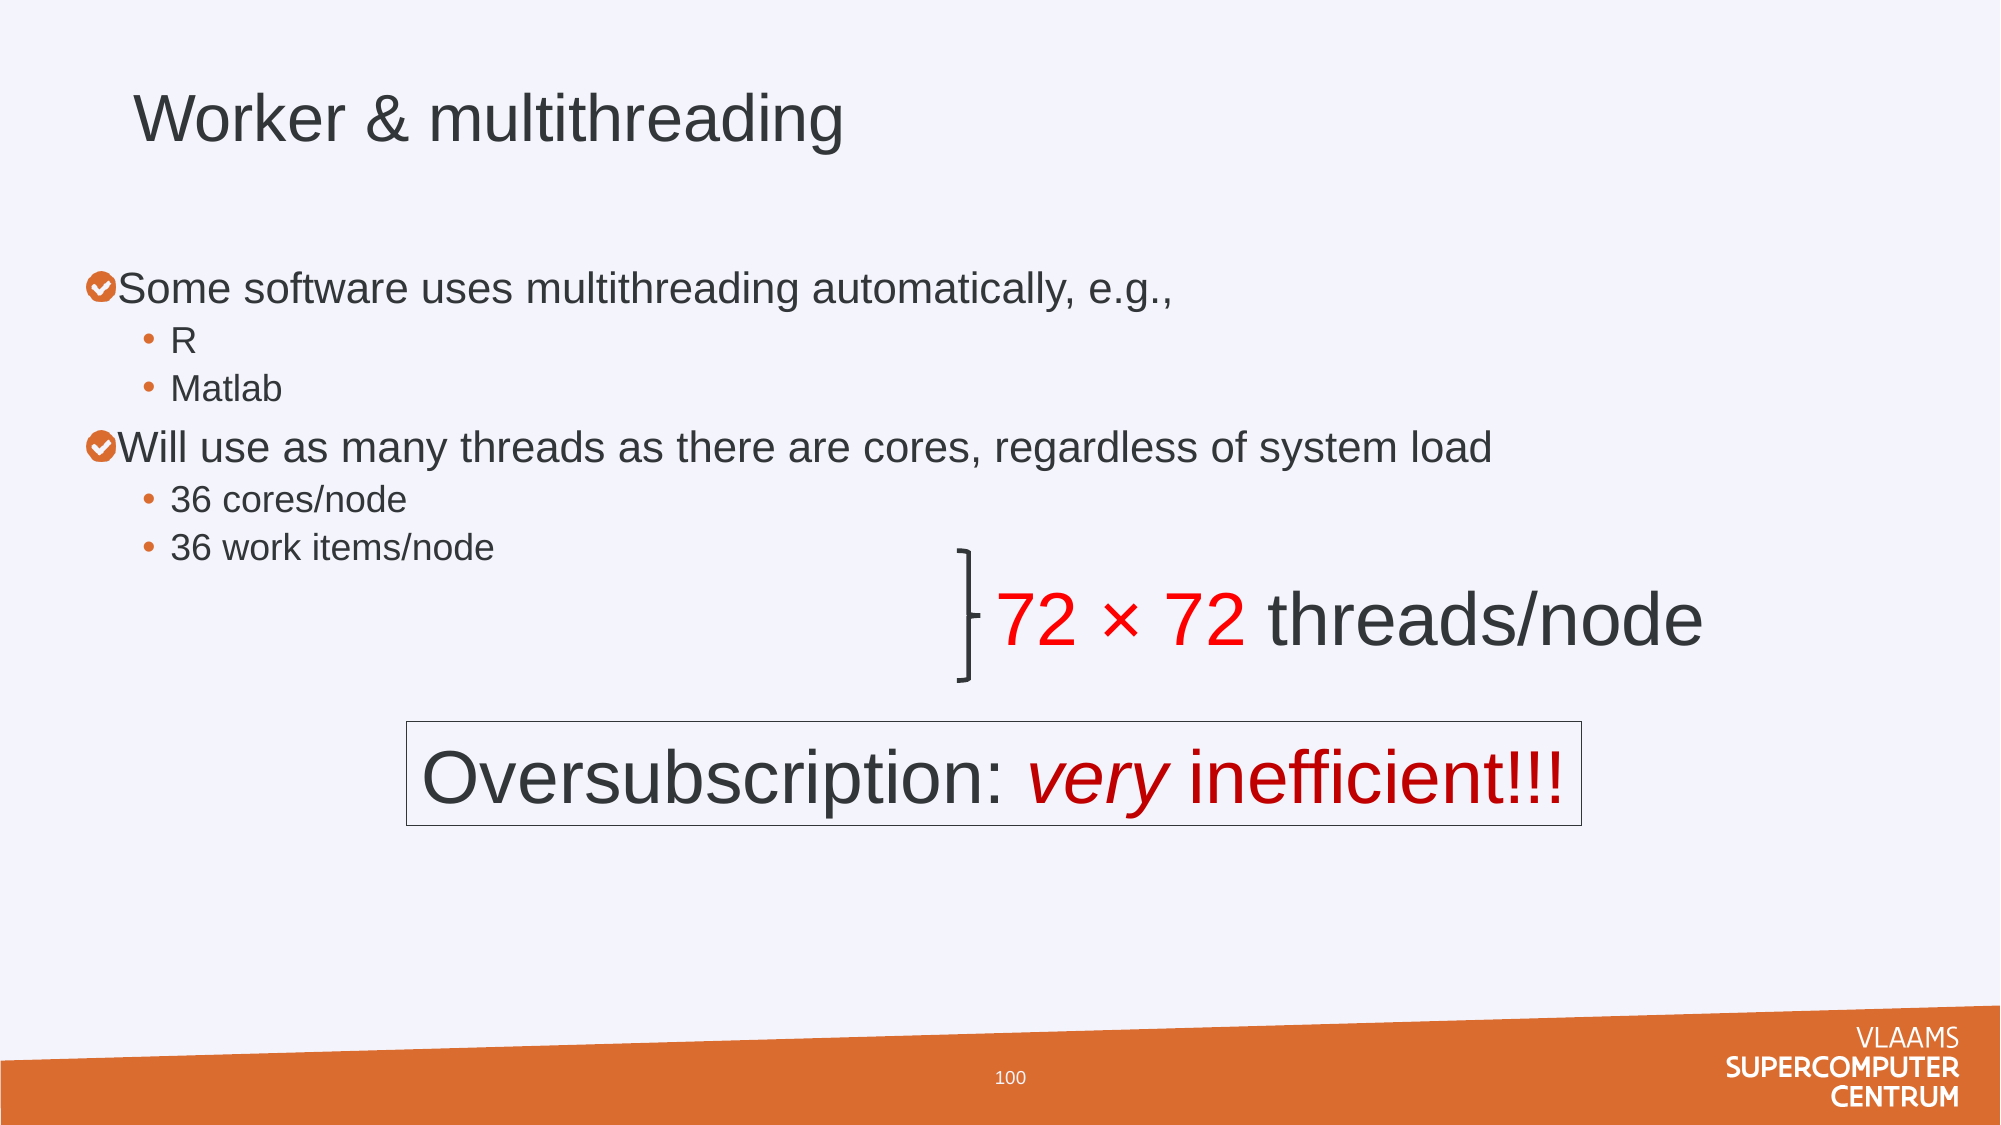

Worker & multithreading
Some software uses multithreading automatically, e.g.,
R
Matlab
Will use as many threads as there are cores, regardless of system load
36 cores/node
36 work items/node

72 × 72 threads/node
Oversubscription: very inefficient!!!
100